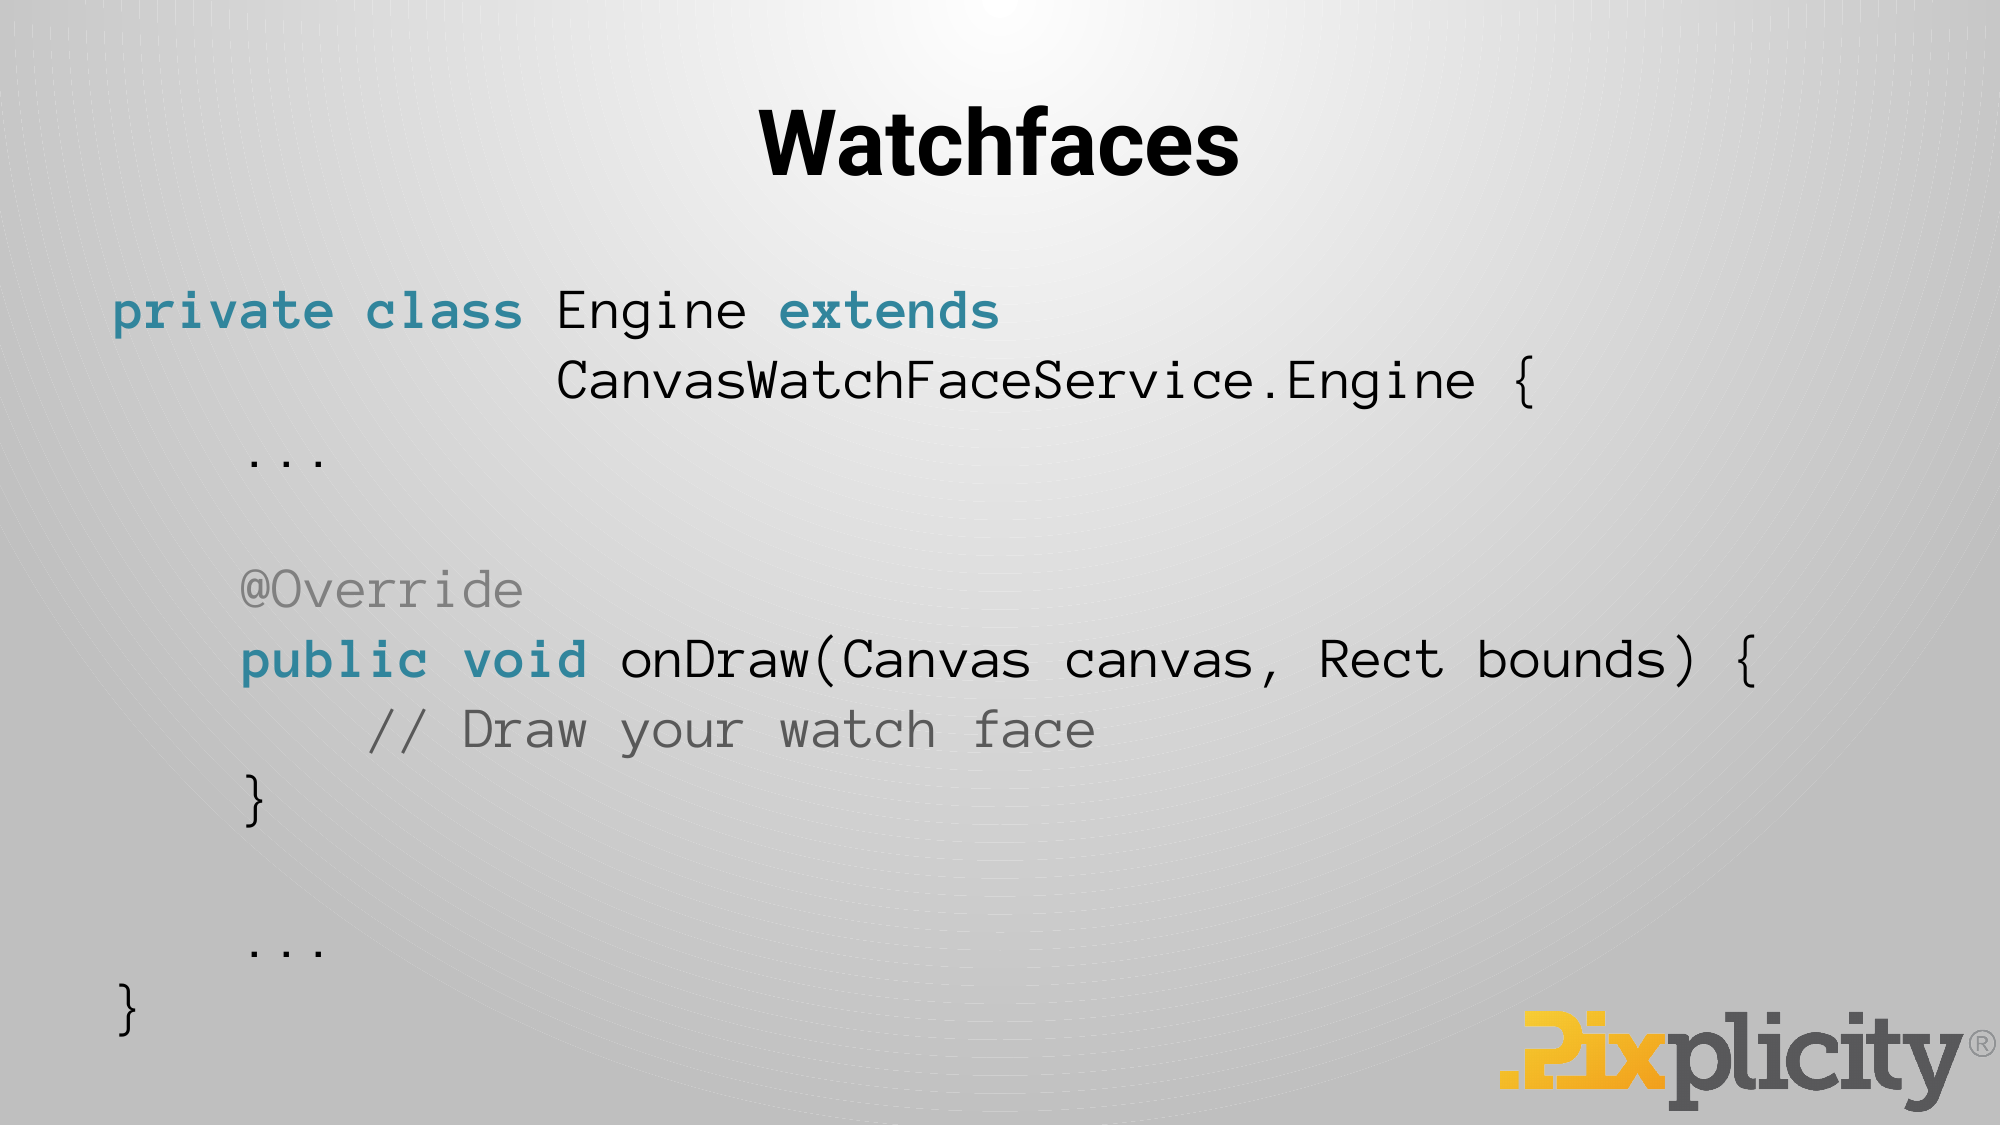

# Watchfaces
private class Engine extends
              CanvasWatchFaceService.Engine {
    ...
    @Override
    public void onDraw(Canvas canvas, Rect bounds) {
        // Draw your watch face
    }
    ...
}